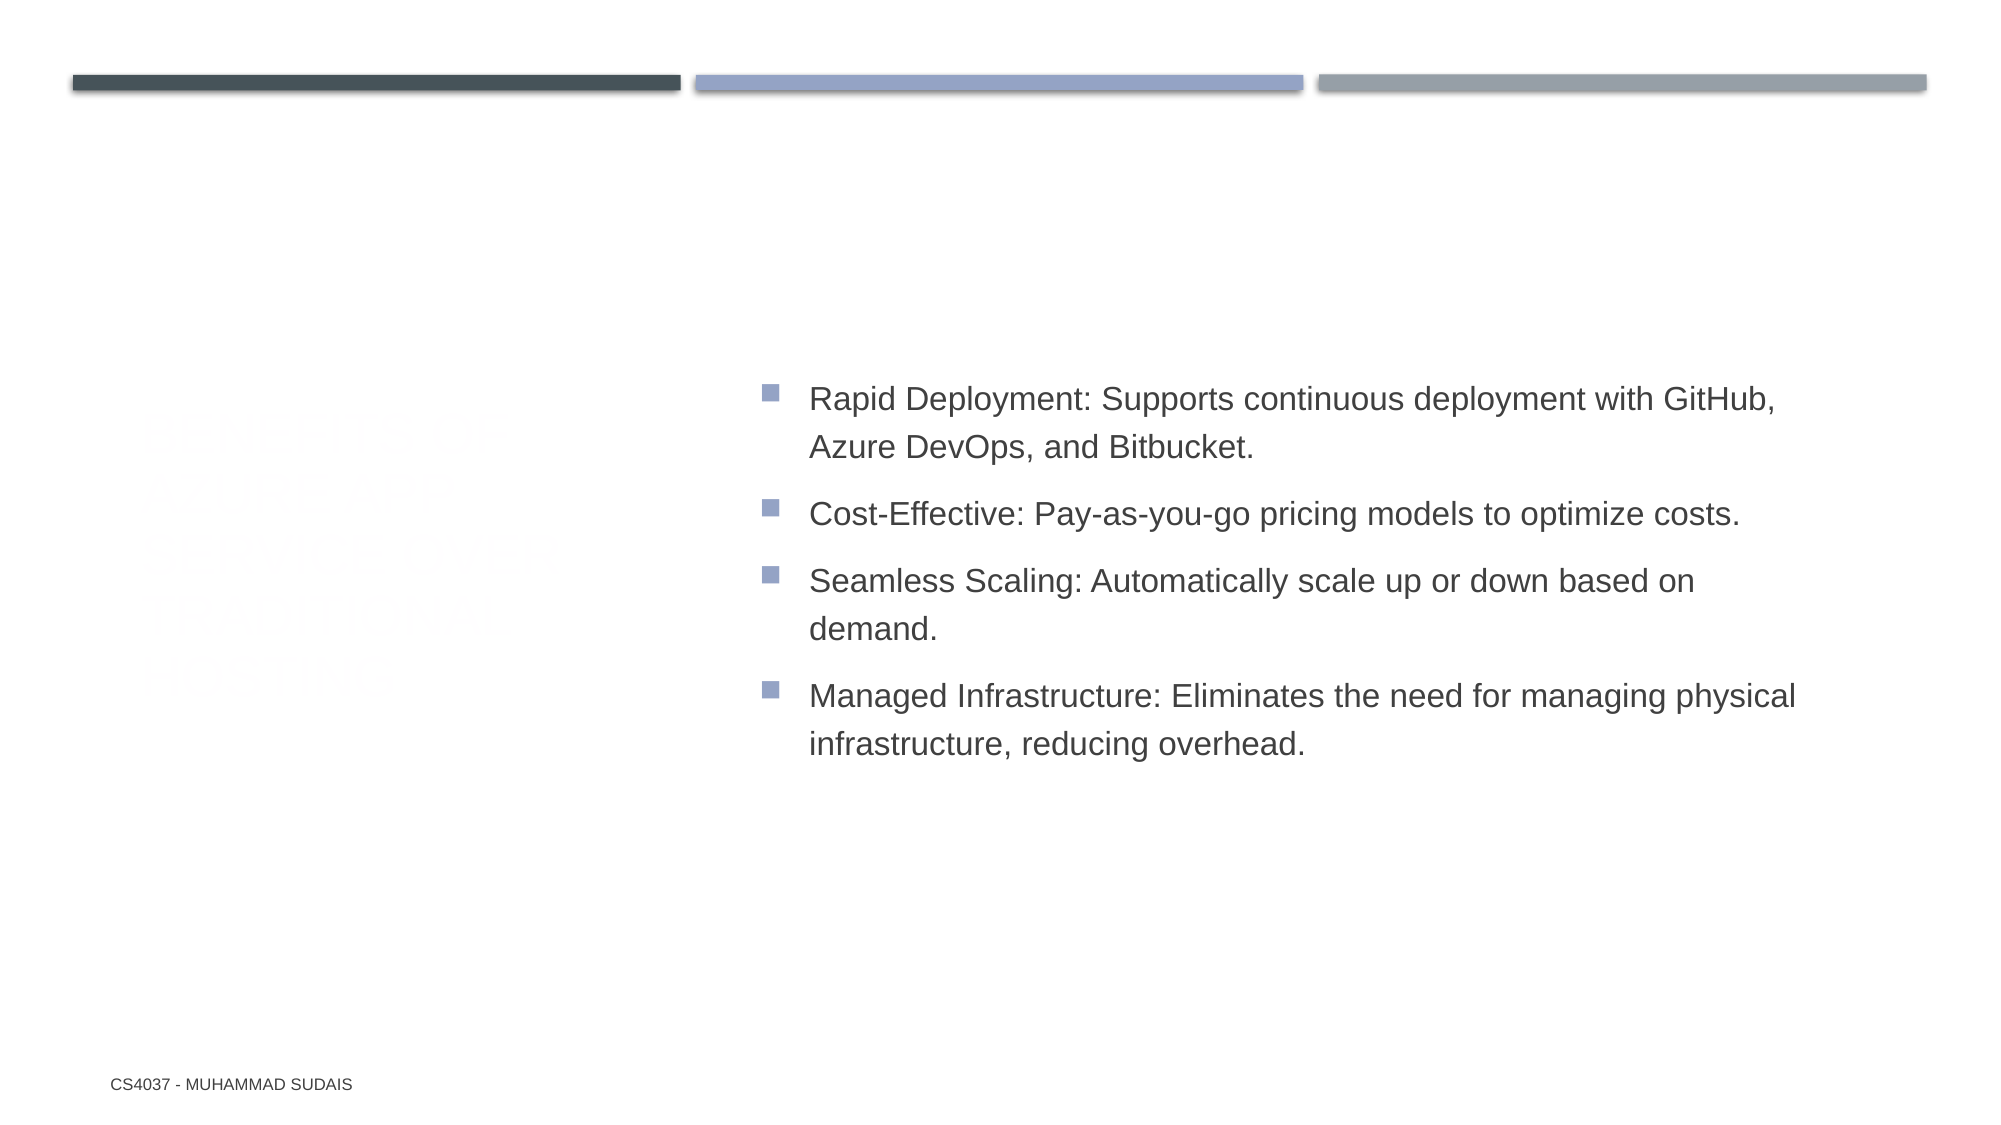

# Benefits of Azure App Service Over Traditional Hosting
Rapid Deployment: Supports continuous deployment with GitHub, Azure DevOps, and Bitbucket.
Cost-Effective: Pay-as-you-go pricing models to optimize costs.
Seamless Scaling: Automatically scale up or down based on demand.
Managed Infrastructure: Eliminates the need for managing physical infrastructure, reducing overhead.
CS4037 - Muhammad Sudais